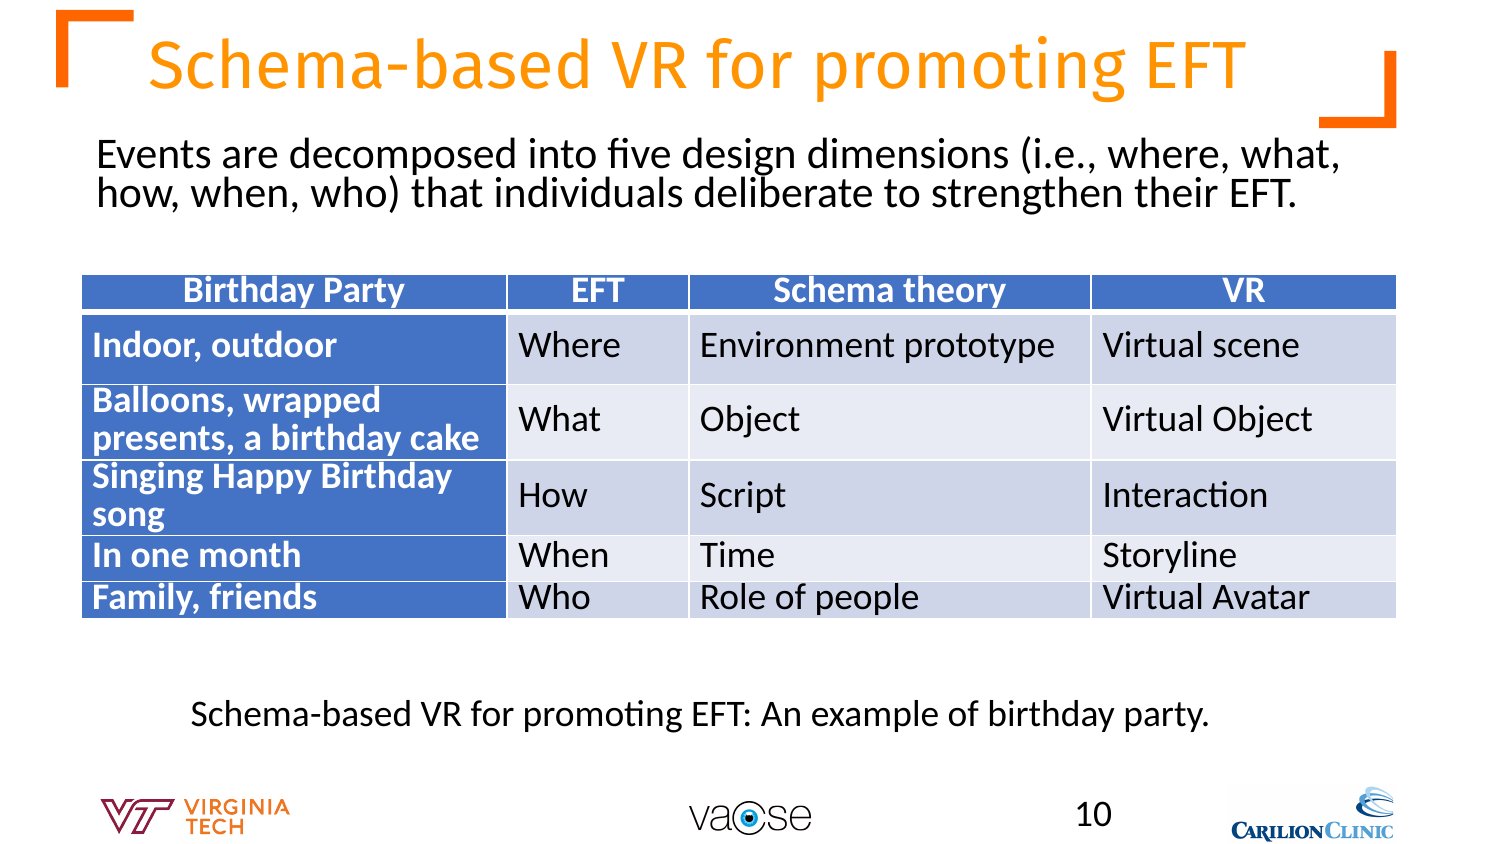

# Schema-based VR for promoting EFT
Events are decomposed into five design dimensions (i.e., where, what, how, when, who) that individuals deliberate to strengthen their EFT.
| Birthday Party | EFT | Schema theory | VR |
| --- | --- | --- | --- |
| Indoor, outdoor | Where | Environment prototype | Virtual scene |
| Balloons, wrapped presents, a birthday cake | What | Object | Virtual Object |
| Singing Happy Birthday song | How | Script | Interaction |
| In one month | When | Time | Storyline |
| Family, friends | Who | Role of people | Virtual Avatar |
Schema-based VR for promoting EFT: An example of birthday party.
10